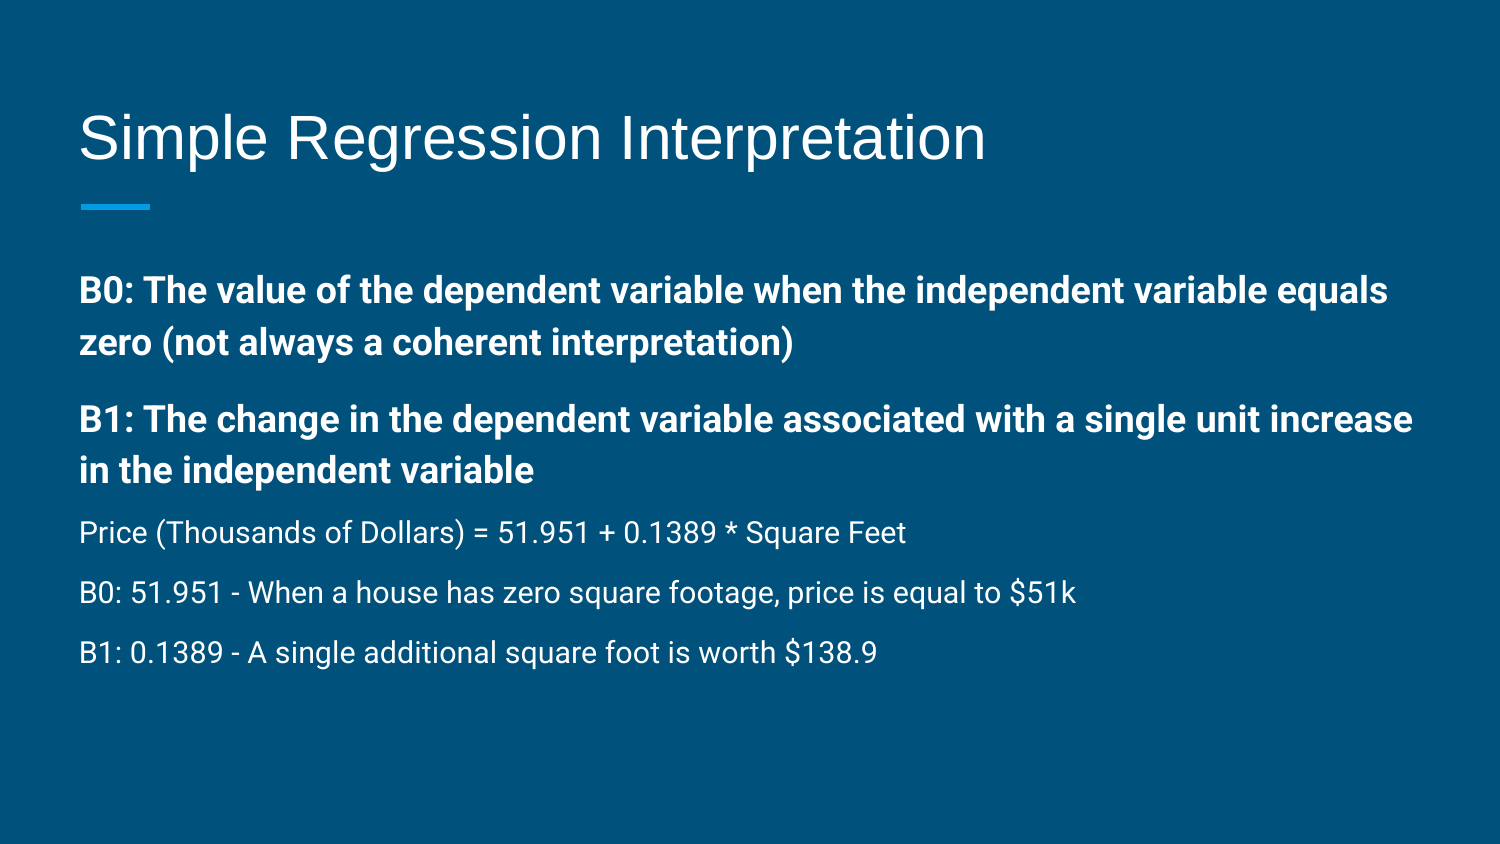

# Simple Regression Interpretation
B0: The value of the dependent variable when the independent variable equals zero (not always a coherent interpretation)
B1: The change in the dependent variable associated with a single unit increase in the independent variable
Price (Thousands of Dollars) = 51.951 + 0.1389 * Square Feet
B0: 51.951 - When a house has zero square footage, price is equal to $51k
B1: 0.1389 - A single additional square foot is worth $138.9